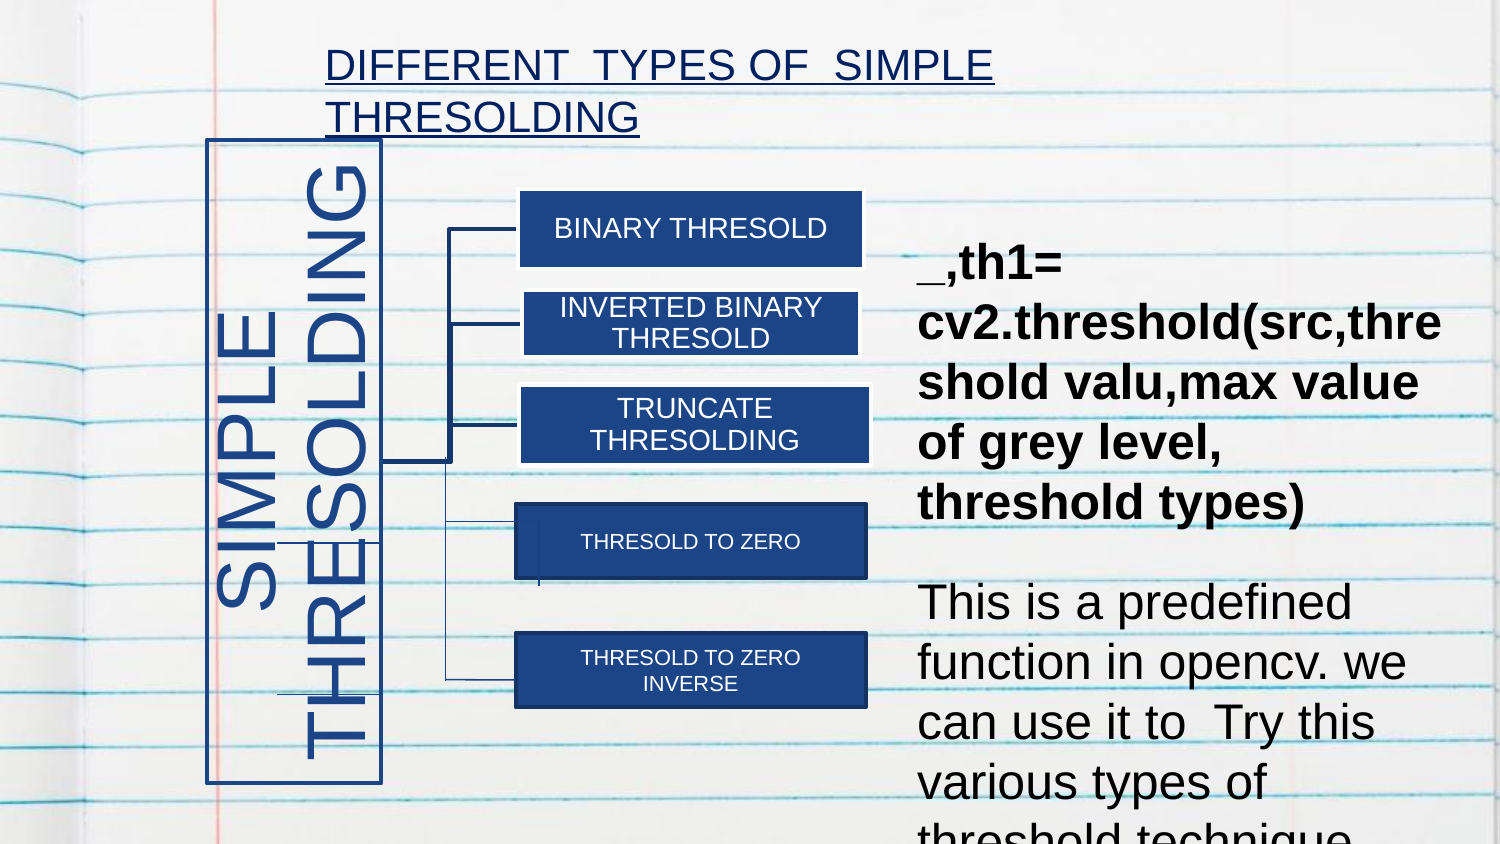

DIFFERENT  TYPES OF  SIMPLE THRESOLDING

SIMPLE THRESOLDING
BINARY THRESOLD
INVERTED BINARY THRESOLD
TRUNCATE THRESOLDING
_,th1= cv2.threshold(src,threshold valu,max value of grey level, threshold types)
THRESOLD TO ZERO
This is a predefined function in opencv. we can use it to  Try this various types of threshold technique
THRESOLD TO ZERO INVERSE